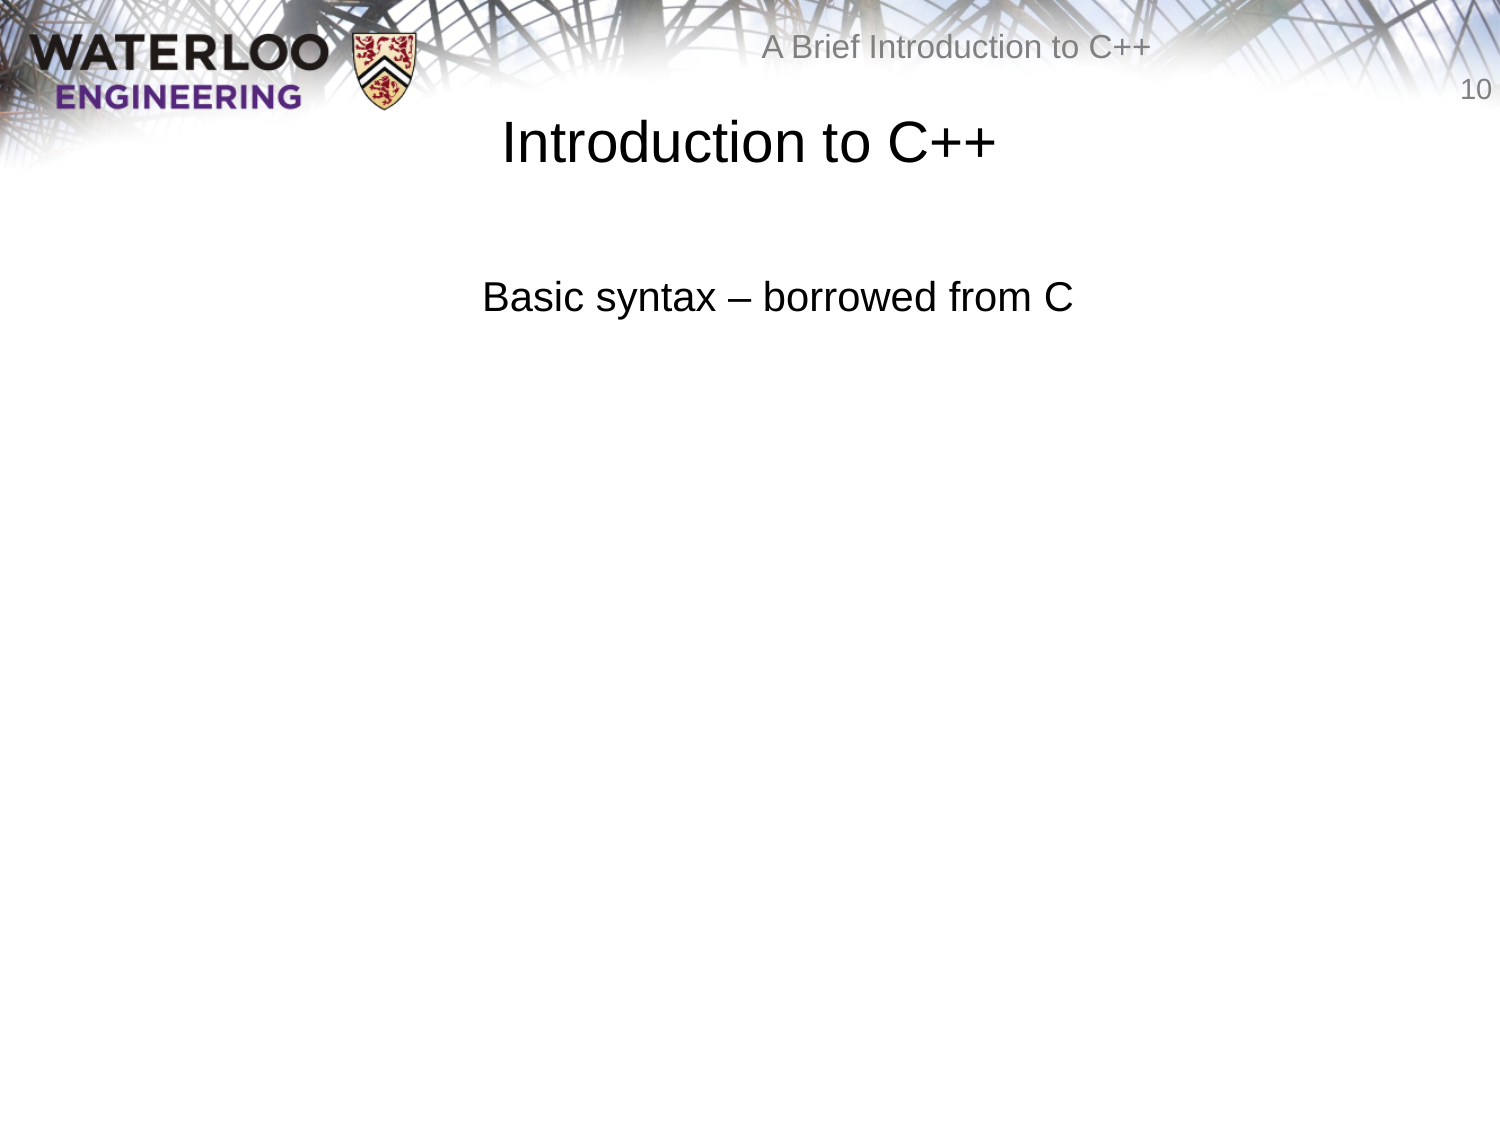

# Introduction to C++
	Basic syntax – borrowed from C